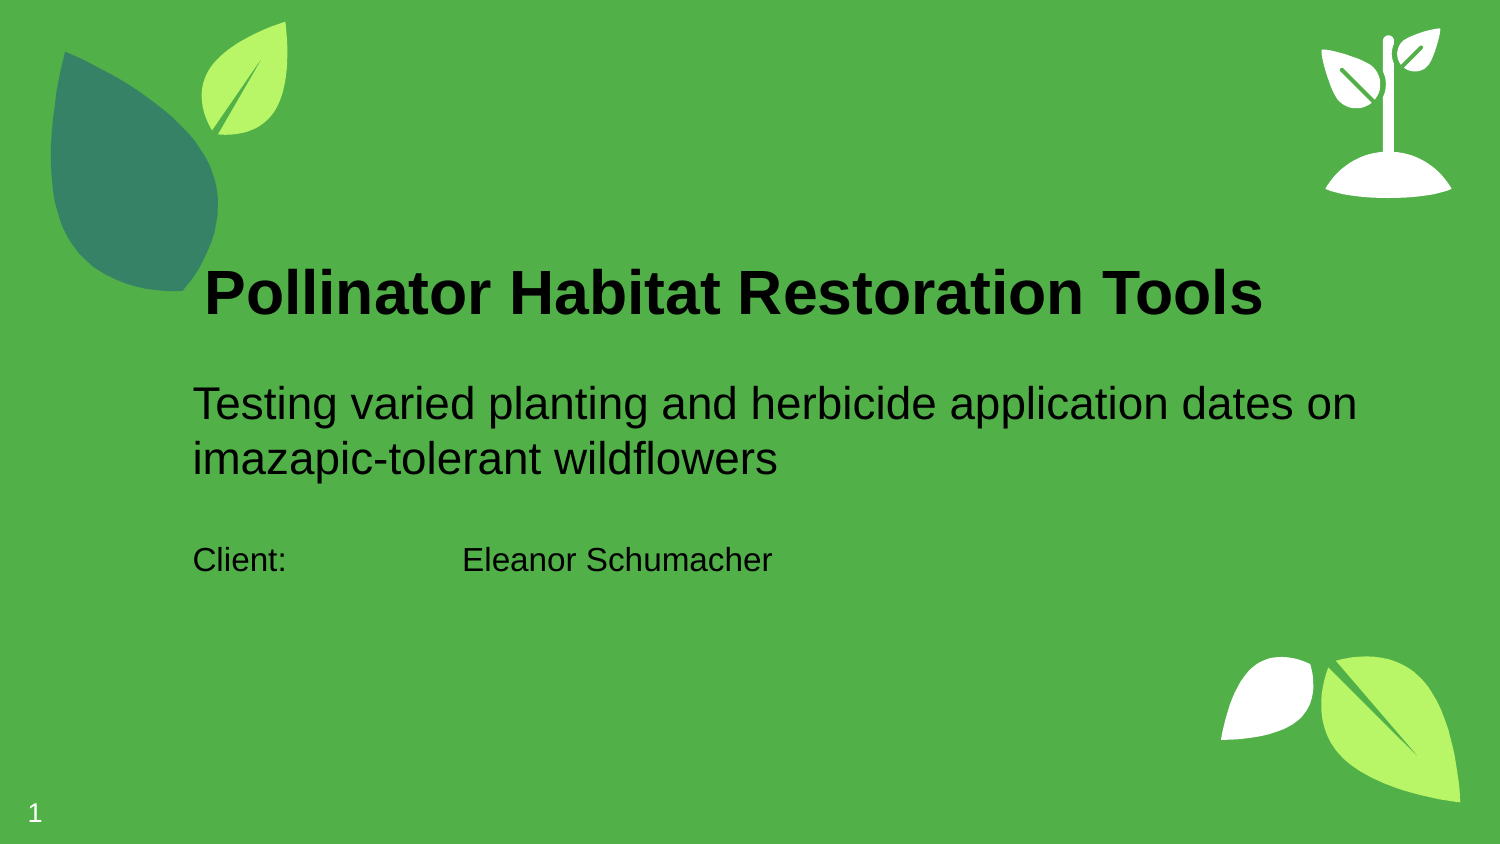

Pollinator Habitat Restoration Tools

Testing varied planting and herbicide application dates on imazapic-tolerant wildflowers
Client:                   Eleanor Schumacher

1